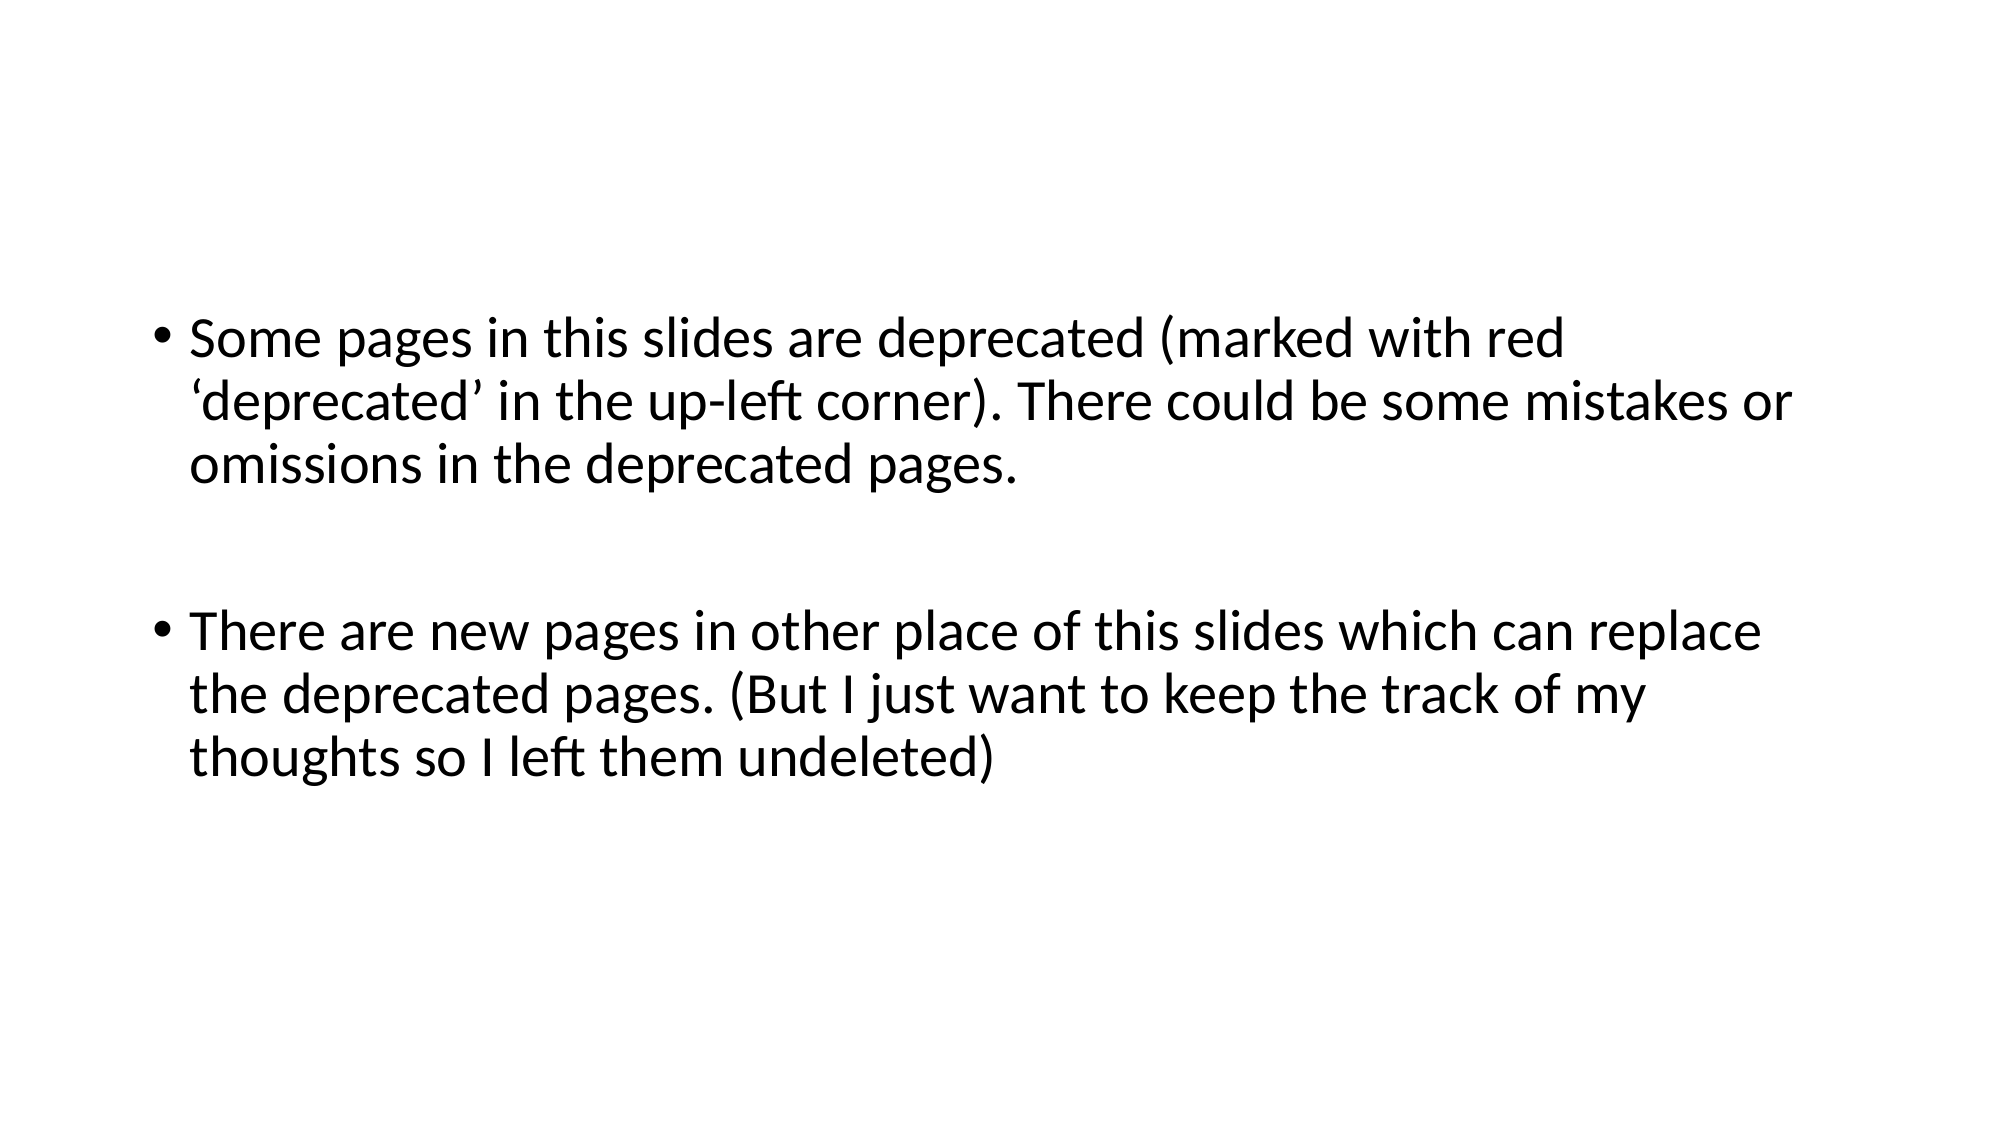

#
Some pages in this slides are deprecated (marked with red ‘deprecated’ in the up-left corner). There could be some mistakes or omissions in the deprecated pages.

There are new pages in other place of this slides which can replace the deprecated pages. (But I just want to keep the track of my thoughts so I left them undeleted)